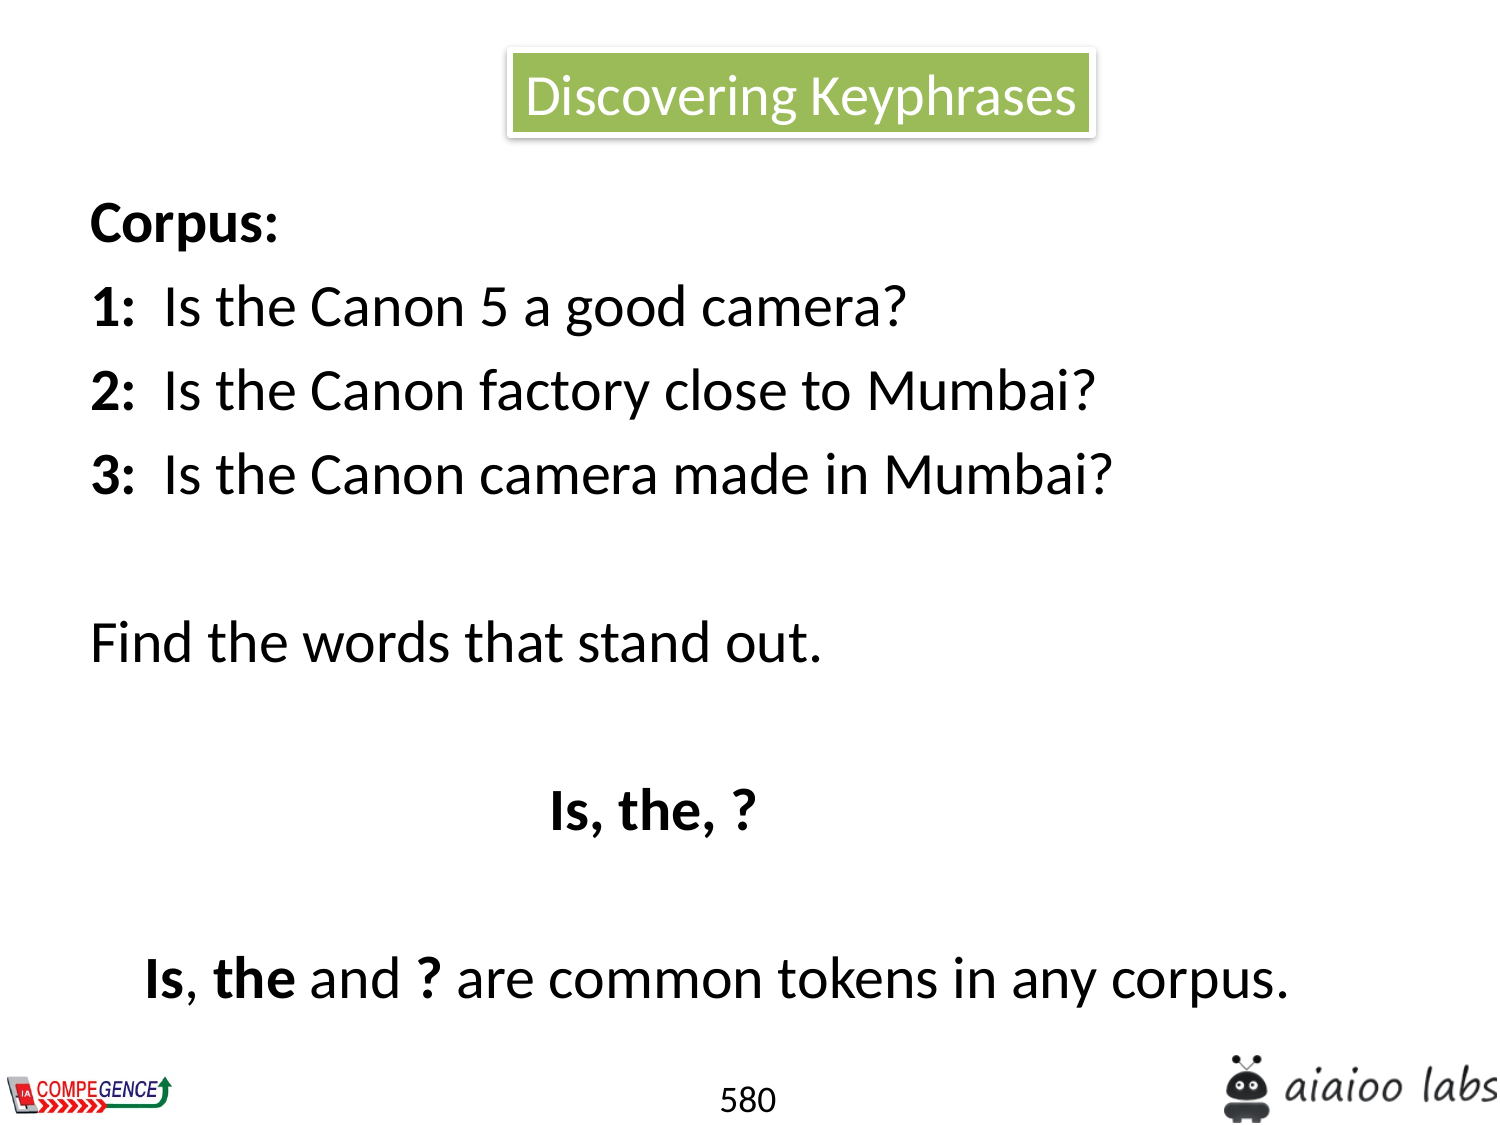

Discovering Keyphrases
Corpus:
1:  Is the Canon 5 a good camera?
2:  Is the Canon factory close to Mumbai?
3:  Is the Canon camera made in Mumbai?

Find the words that stand out.

				Is, the, ?

	Is, the and ? are common tokens in any corpus.